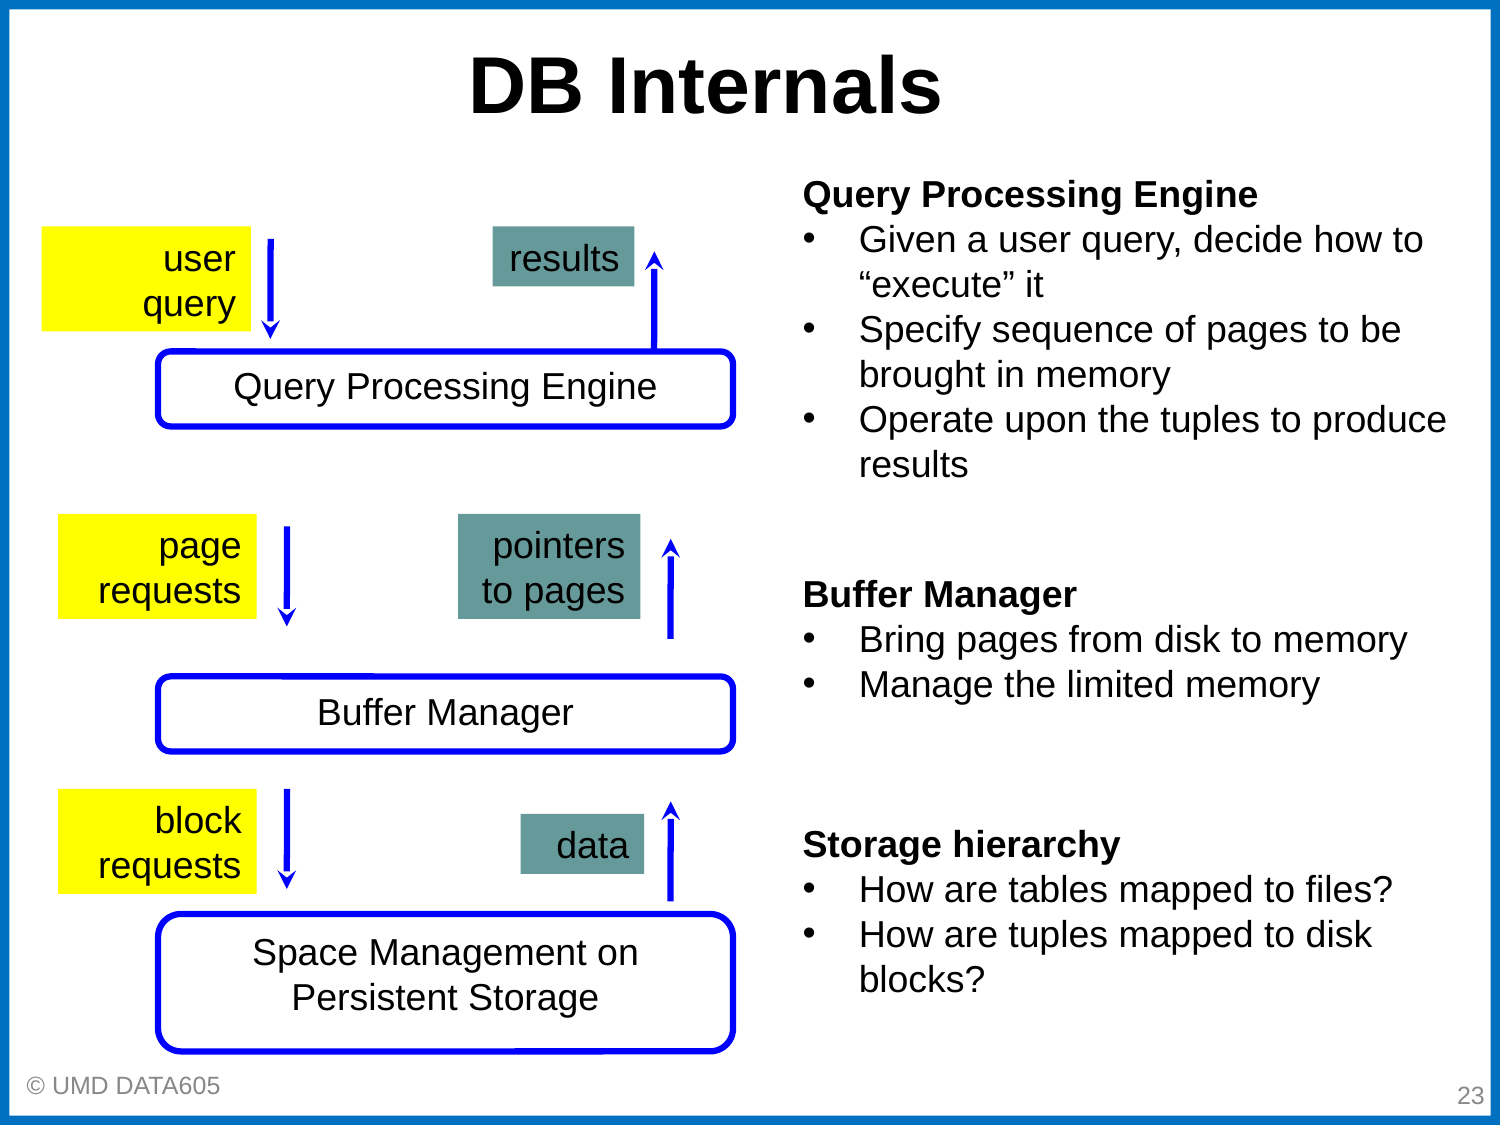

# DB Internals
Query Processing Engine
Given a user query, decide how to “execute” it
Specify sequence of pages to be brought in memory
Operate upon the tuples to produce results
user
query
page requests
block requests
results
pointers
to pages
data
Query Processing Engine
Buffer Manager
Space Management on Persistent Storage
Buffer Manager
Bring pages from disk to memory
Manage the limited memory
Storage hierarchy
How are tables mapped to files?
How are tuples mapped to disk blocks?

23